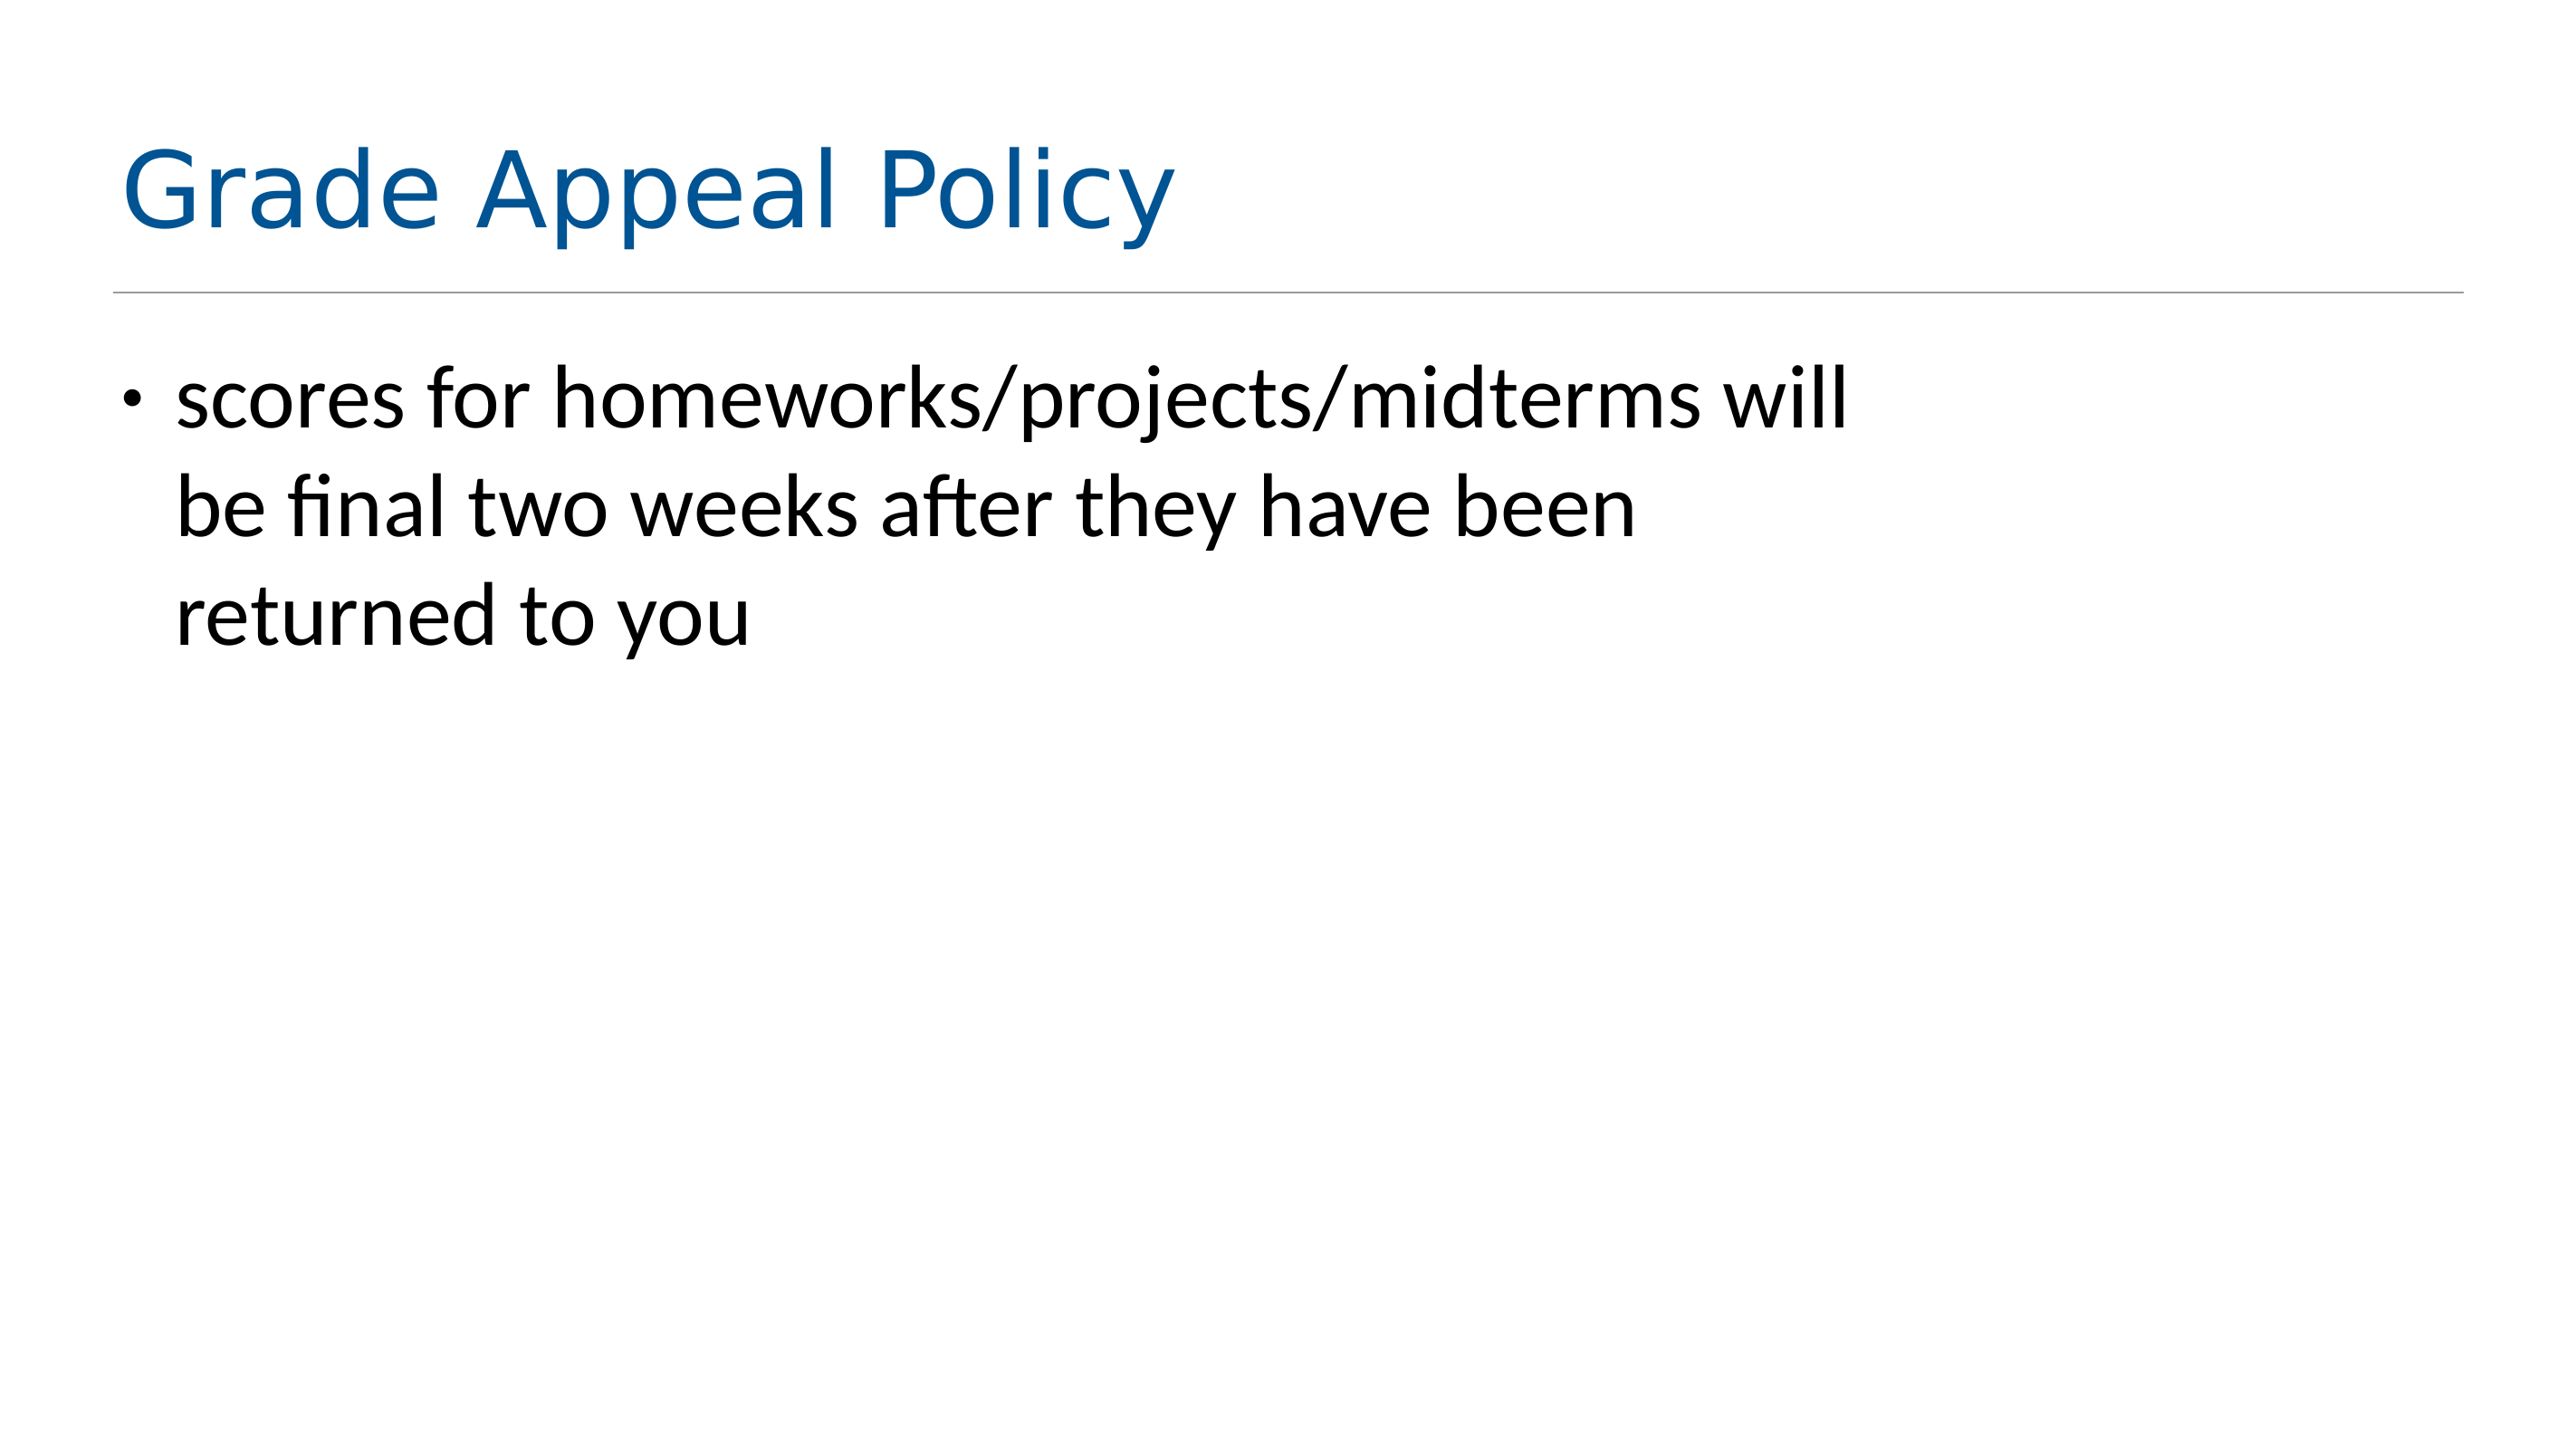

# Grade Appeal Policy
scores for homeworks/projects/midterms will be final two weeks after they have been returned to you
11